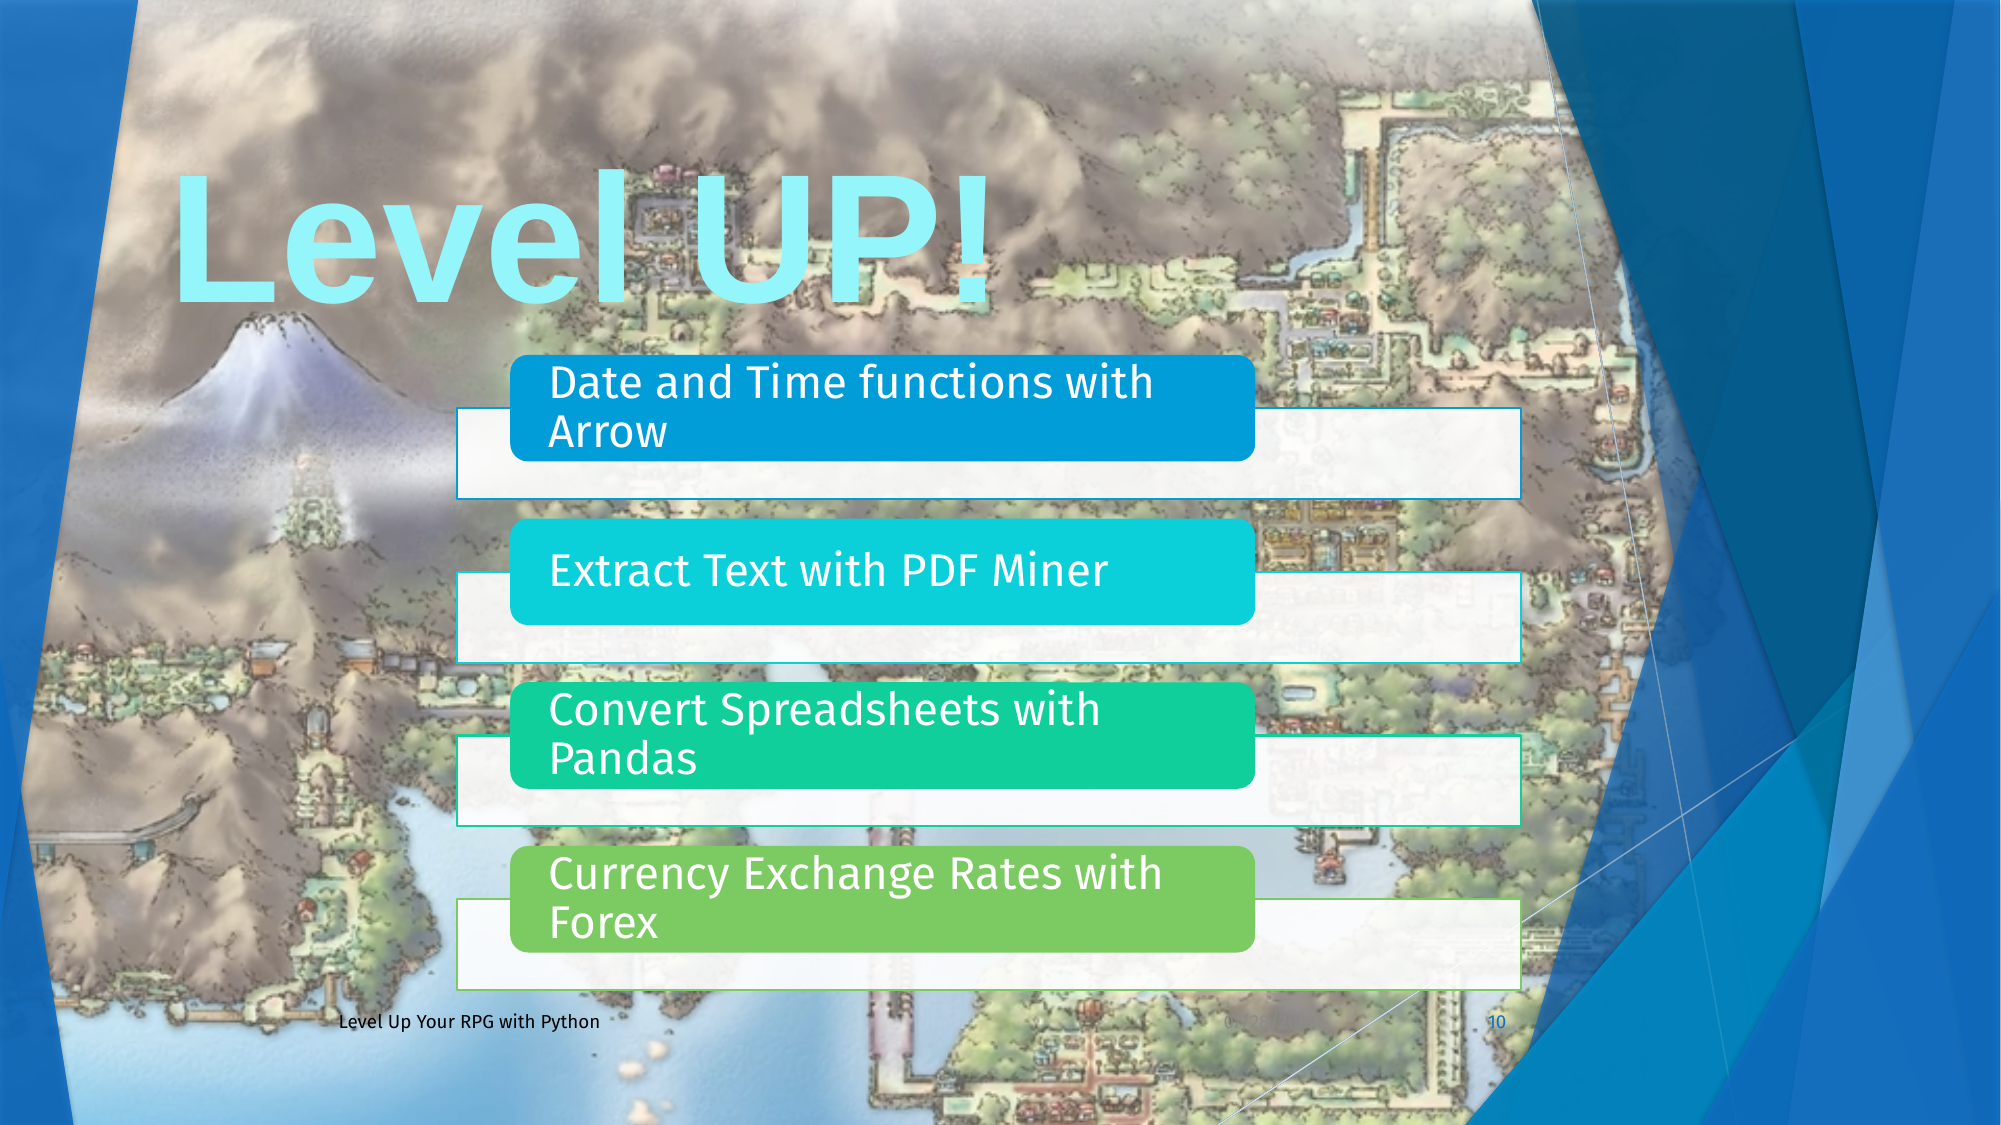

# Level UP!
Date and Time functions with Arrow
Extract Text with PDF Miner
Convert Spreadsheets with Pandas
Currency Exchange Rates with Forex

Level Up Your RPG with Python
07/28/2023
10